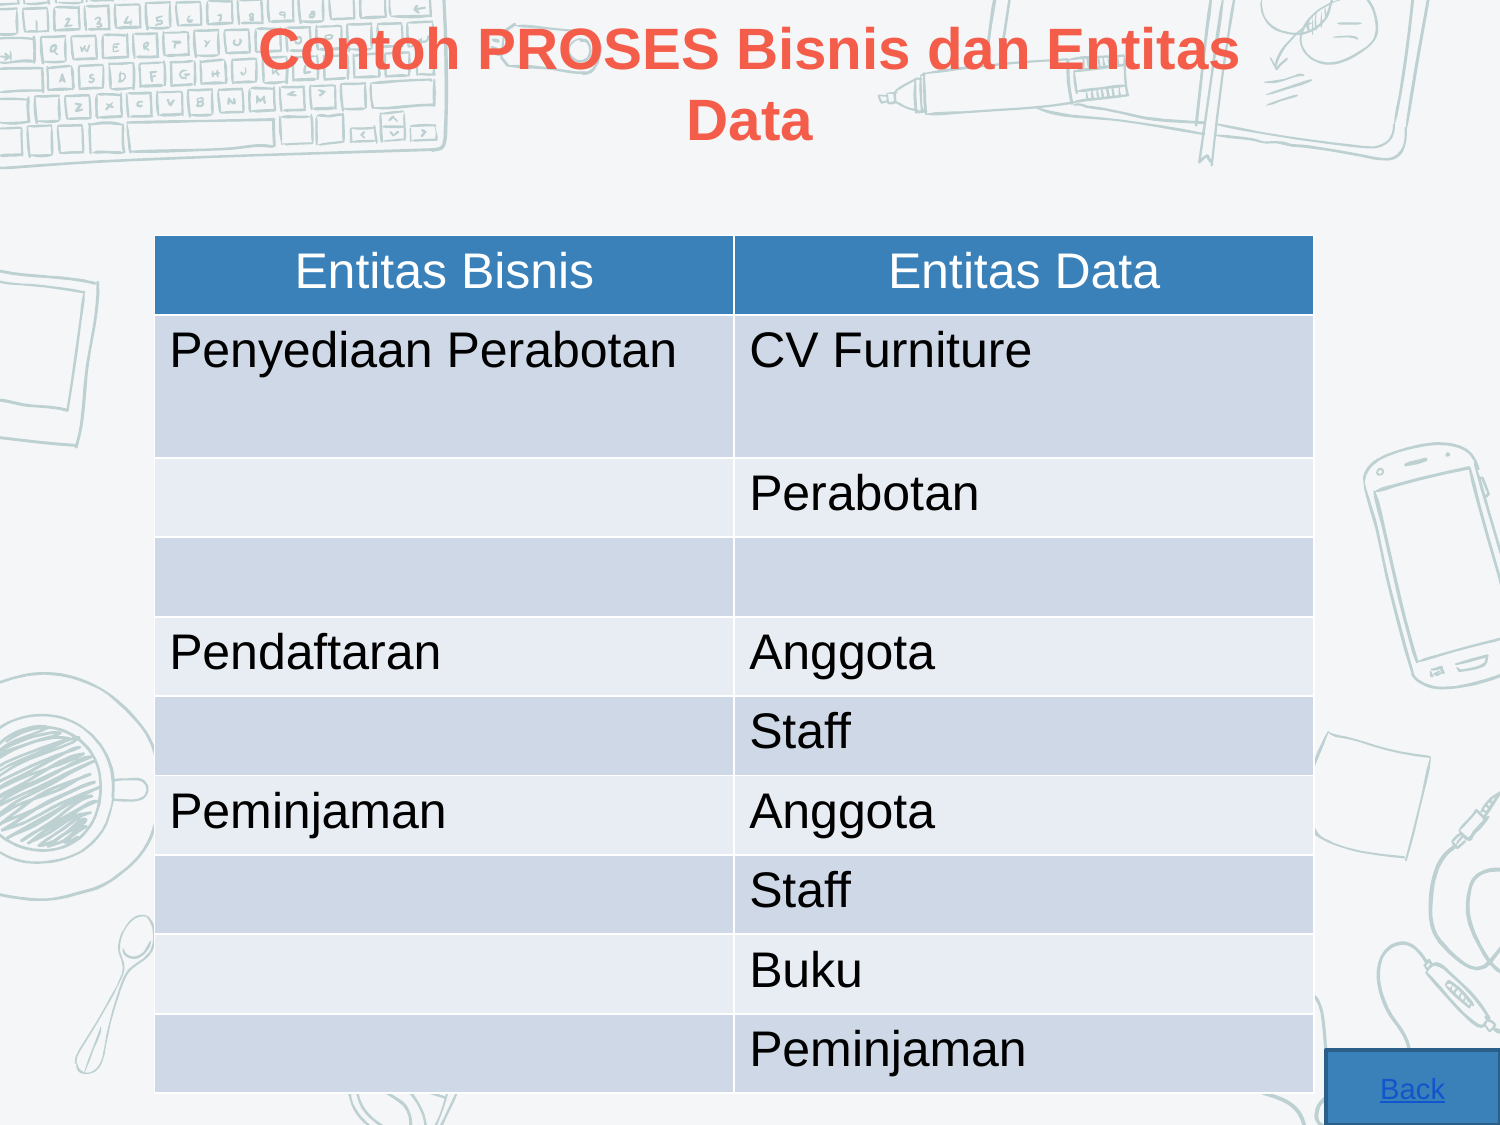

# Contoh PROSES Bisnis dan Entitas Data
| Entitas Bisnis | Entitas Data |
| --- | --- |
| Penyediaan Perabotan | CV Furniture |
|  | Perabotan |
|  |  |
| Pendaftaran | Anggota |
|  | Staff |
| Peminjaman | Anggota |
|  | Staff |
|  | Buku |
|  | Peminjaman |

Back